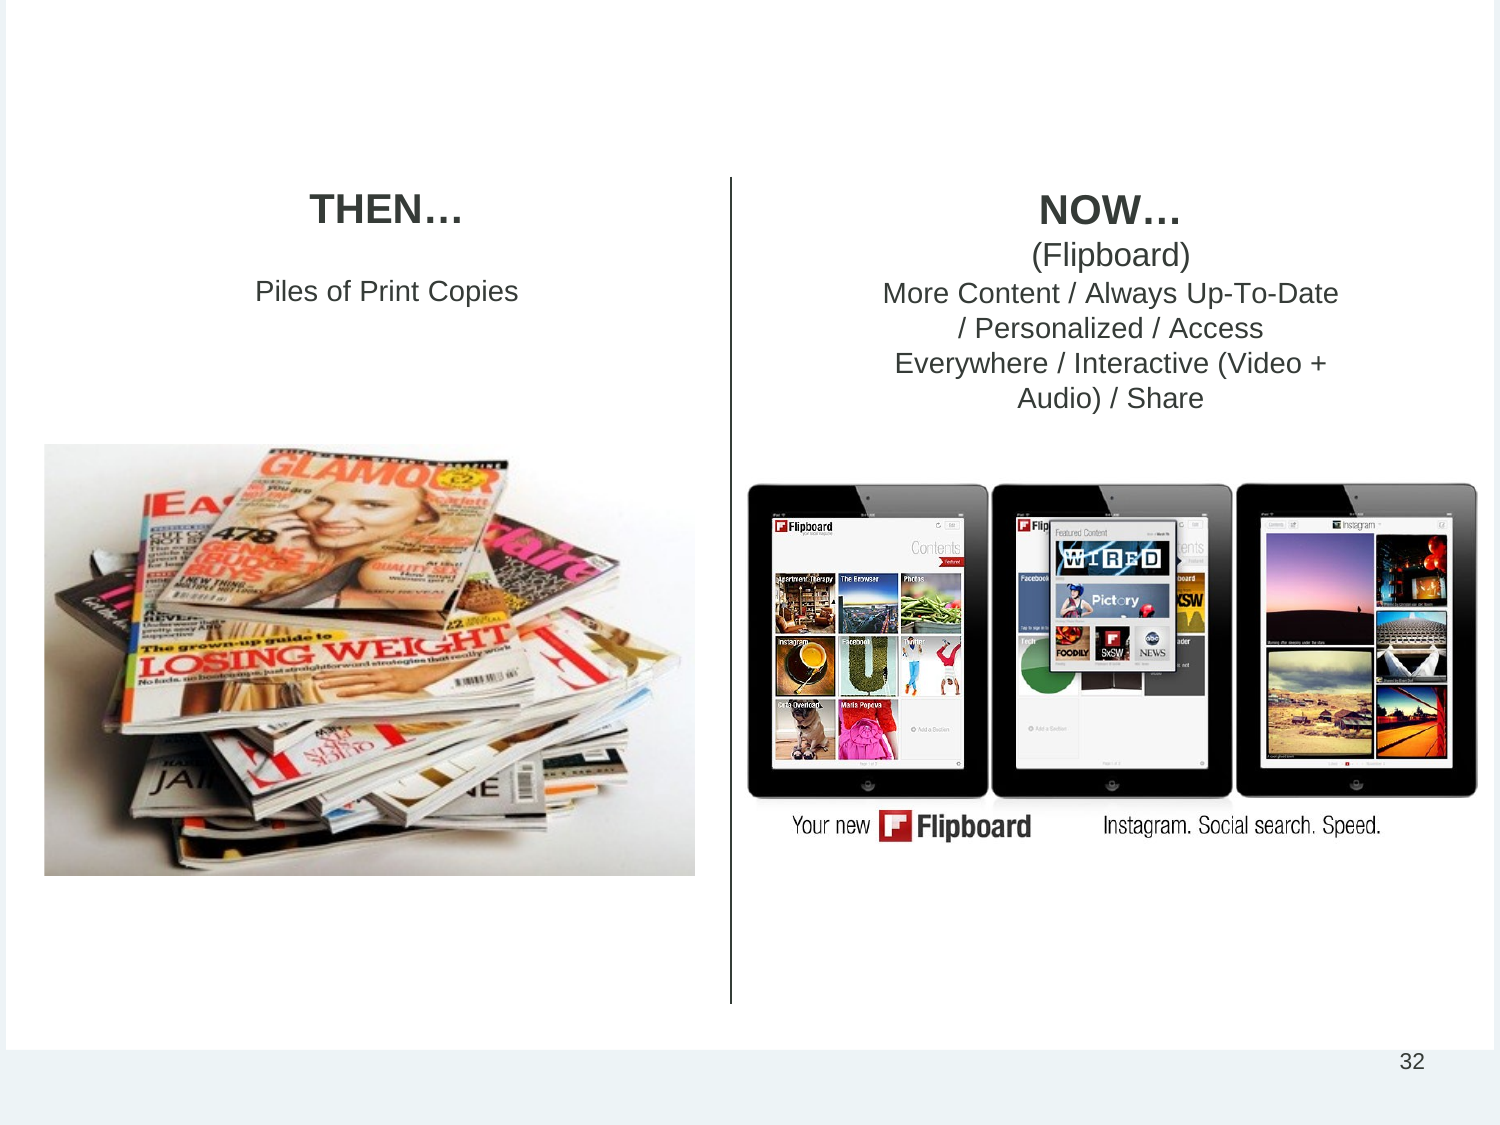

# Re-Imagination of Magazines…

THEN…

Piles of Print Copies
NOW…
(Flipboard)
More Content / Always Up-To-Date / Personalized / Access Everywhere / Interactive (Video + Audio) / Share

32